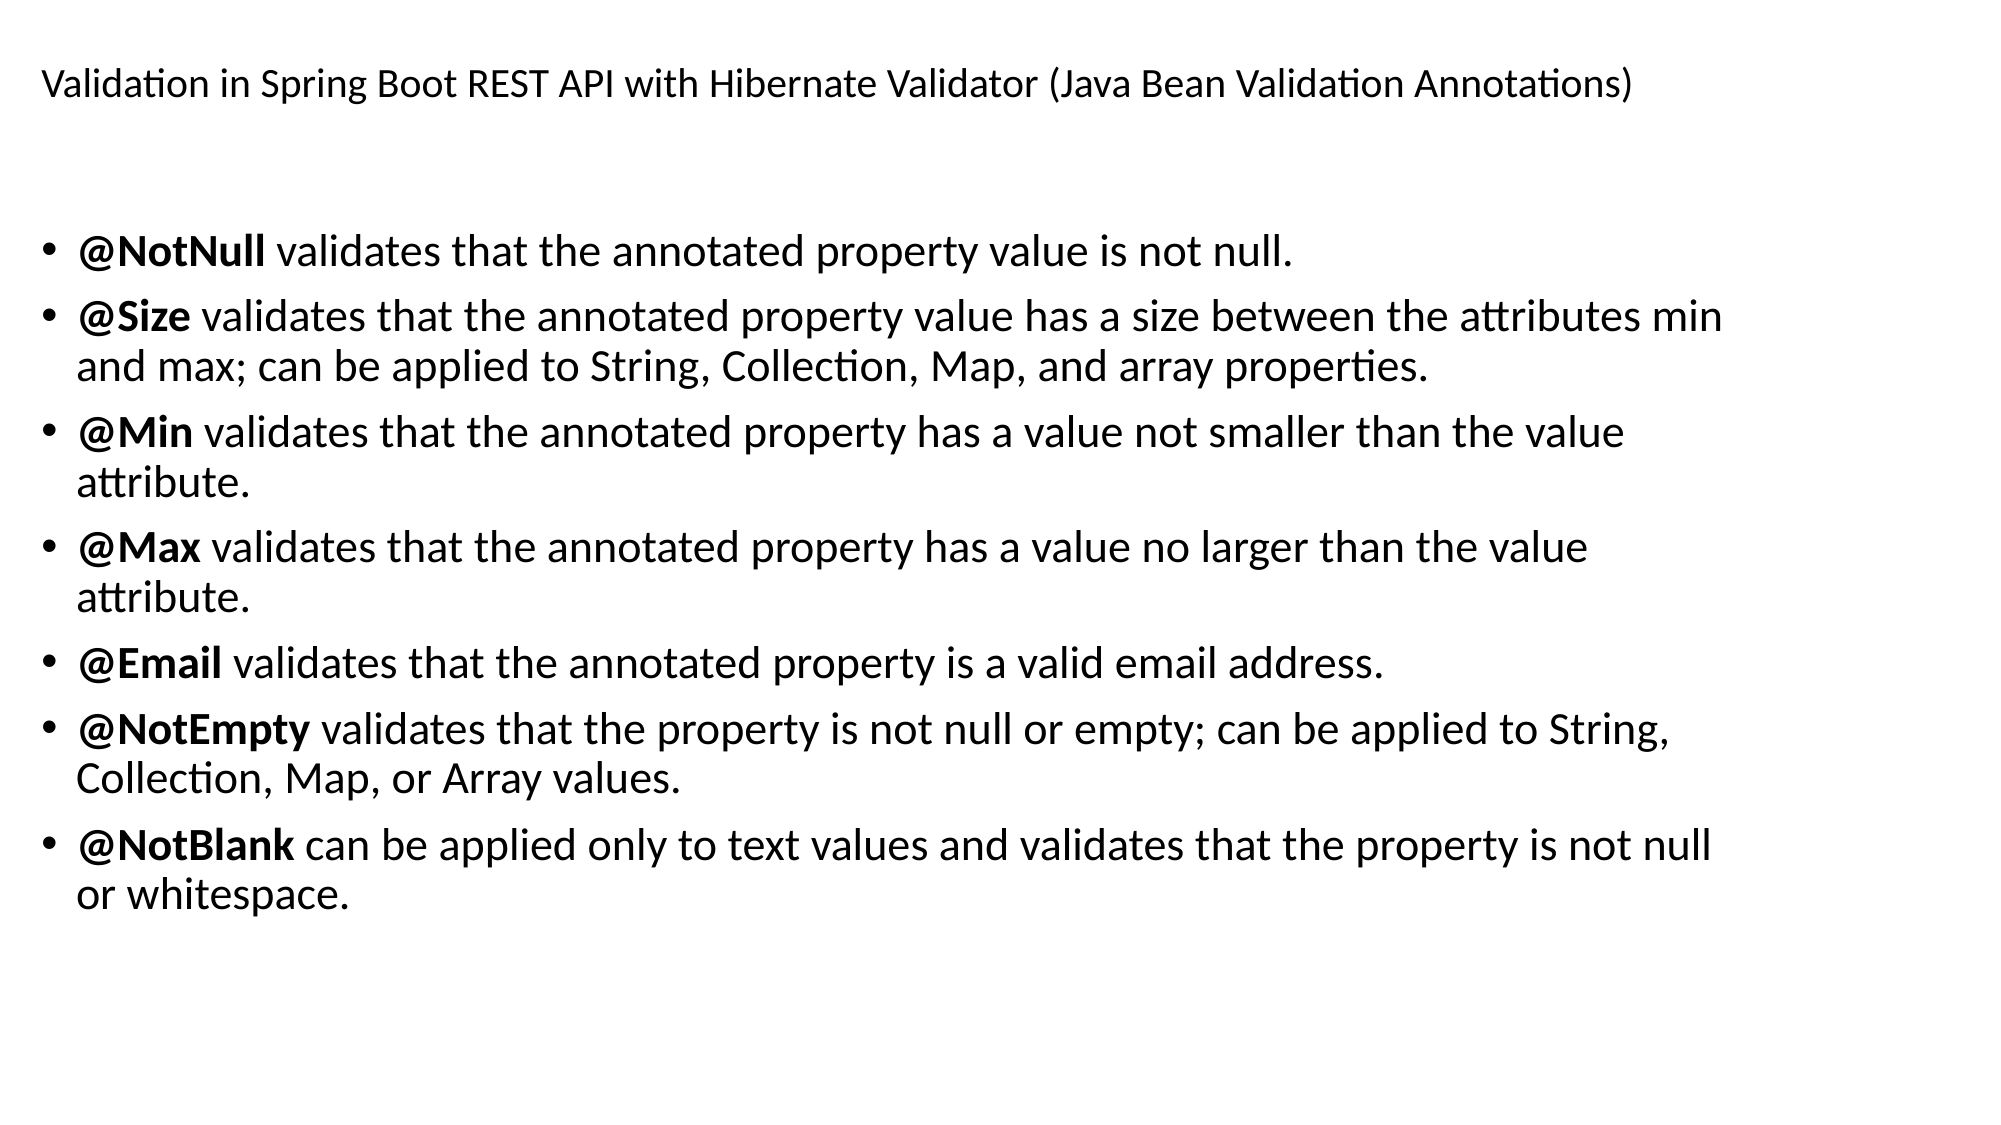

# Validation in Spring Boot REST API with Hibernate Validator (Java Bean Validation Annotations)
@NotNull validates that the annotated property value is not null.
@Size validates that the annotated property value has a size between the attributes min and max; can be applied to String, Collection, Map, and array properties.
@Min validates that the annotated property has a value not smaller than the value attribute.
@Max validates that the annotated property has a value no larger than the value attribute.
@Email validates that the annotated property is a valid email address.
@NotEmpty validates that the property is not null or empty; can be applied to String, Collection, Map, or Array values.
@NotBlank can be applied only to text values and validates that the property is not null or whitespace.